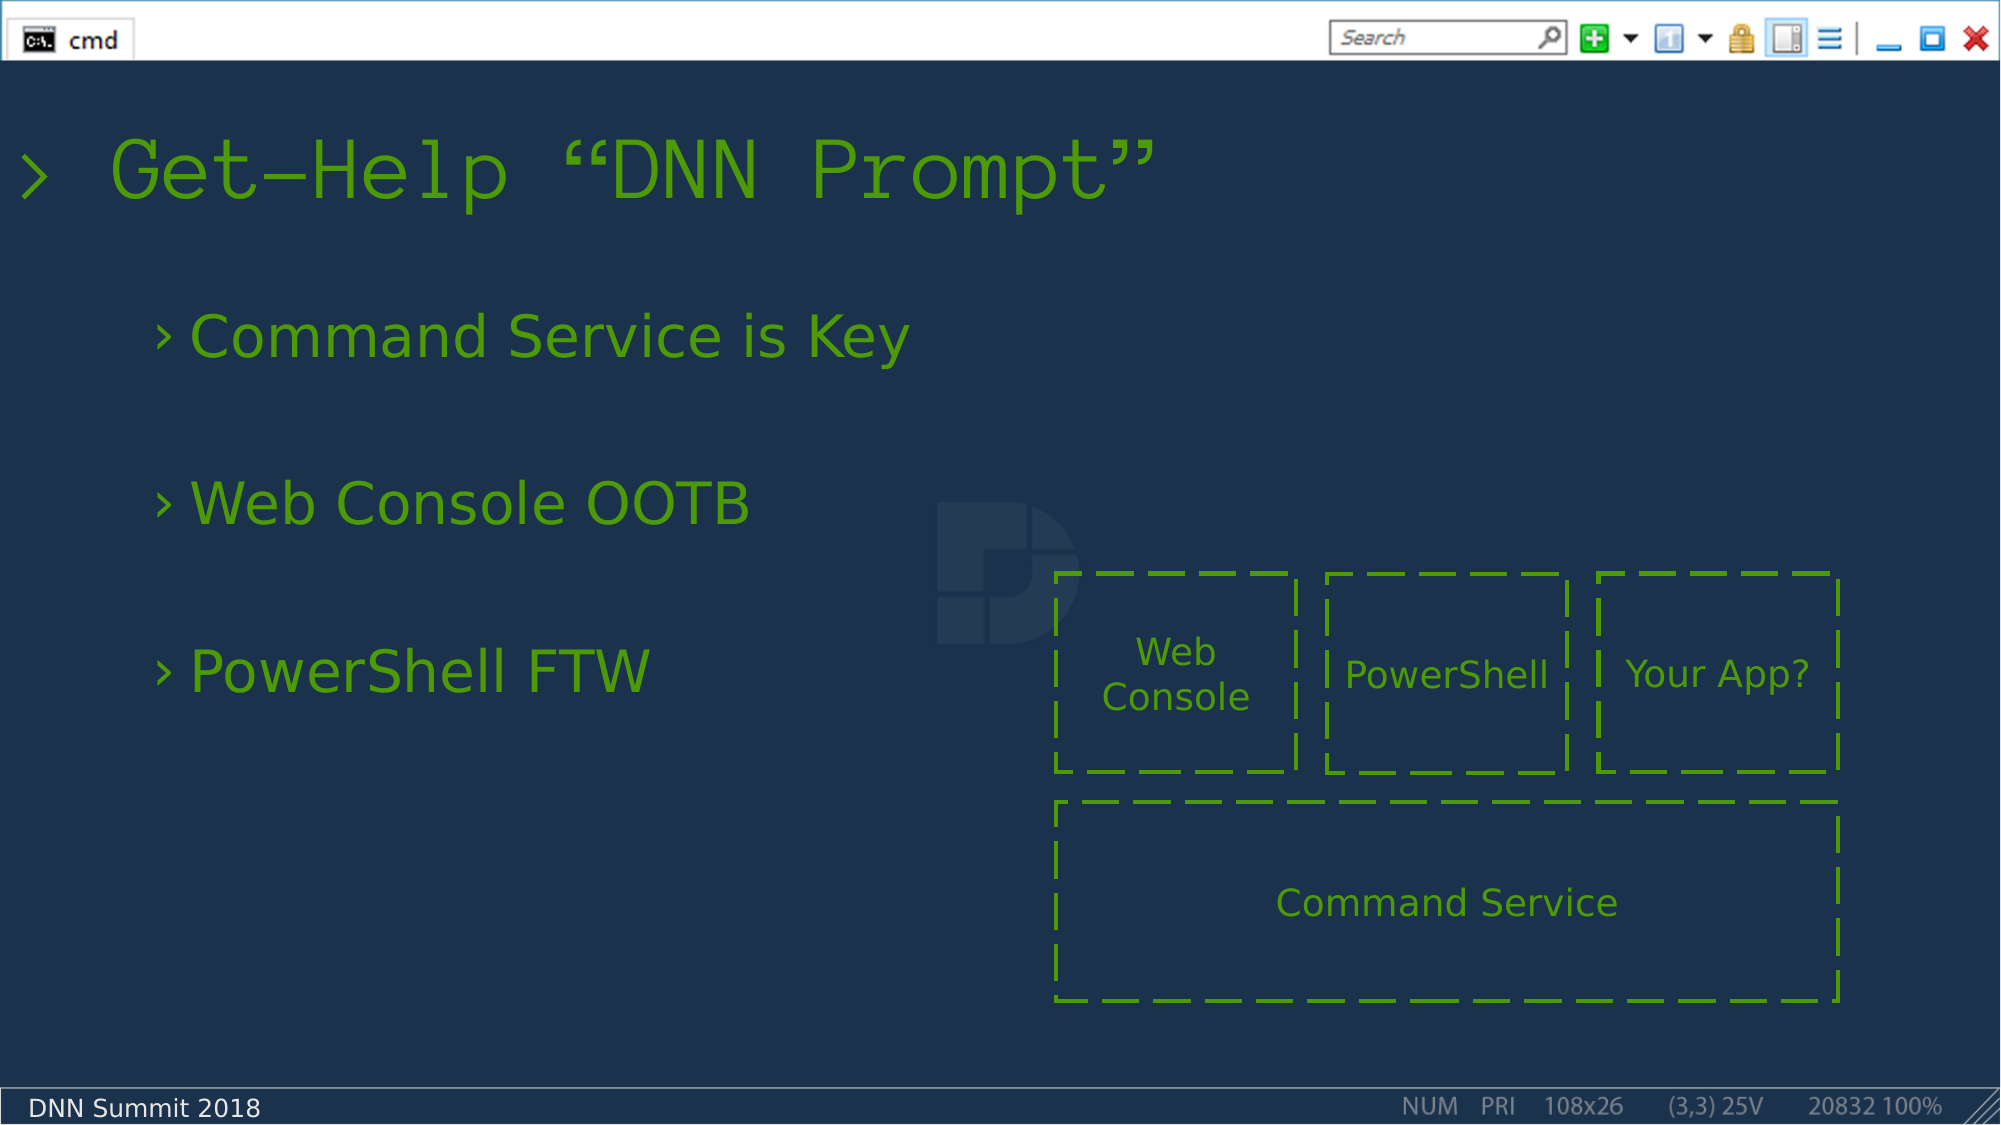

# > Get-Help “DNN Prompt”
Command Service is Key

Web Console OOTB

PowerShell FTW

Your App?
Web Console
PowerShell
Command Service